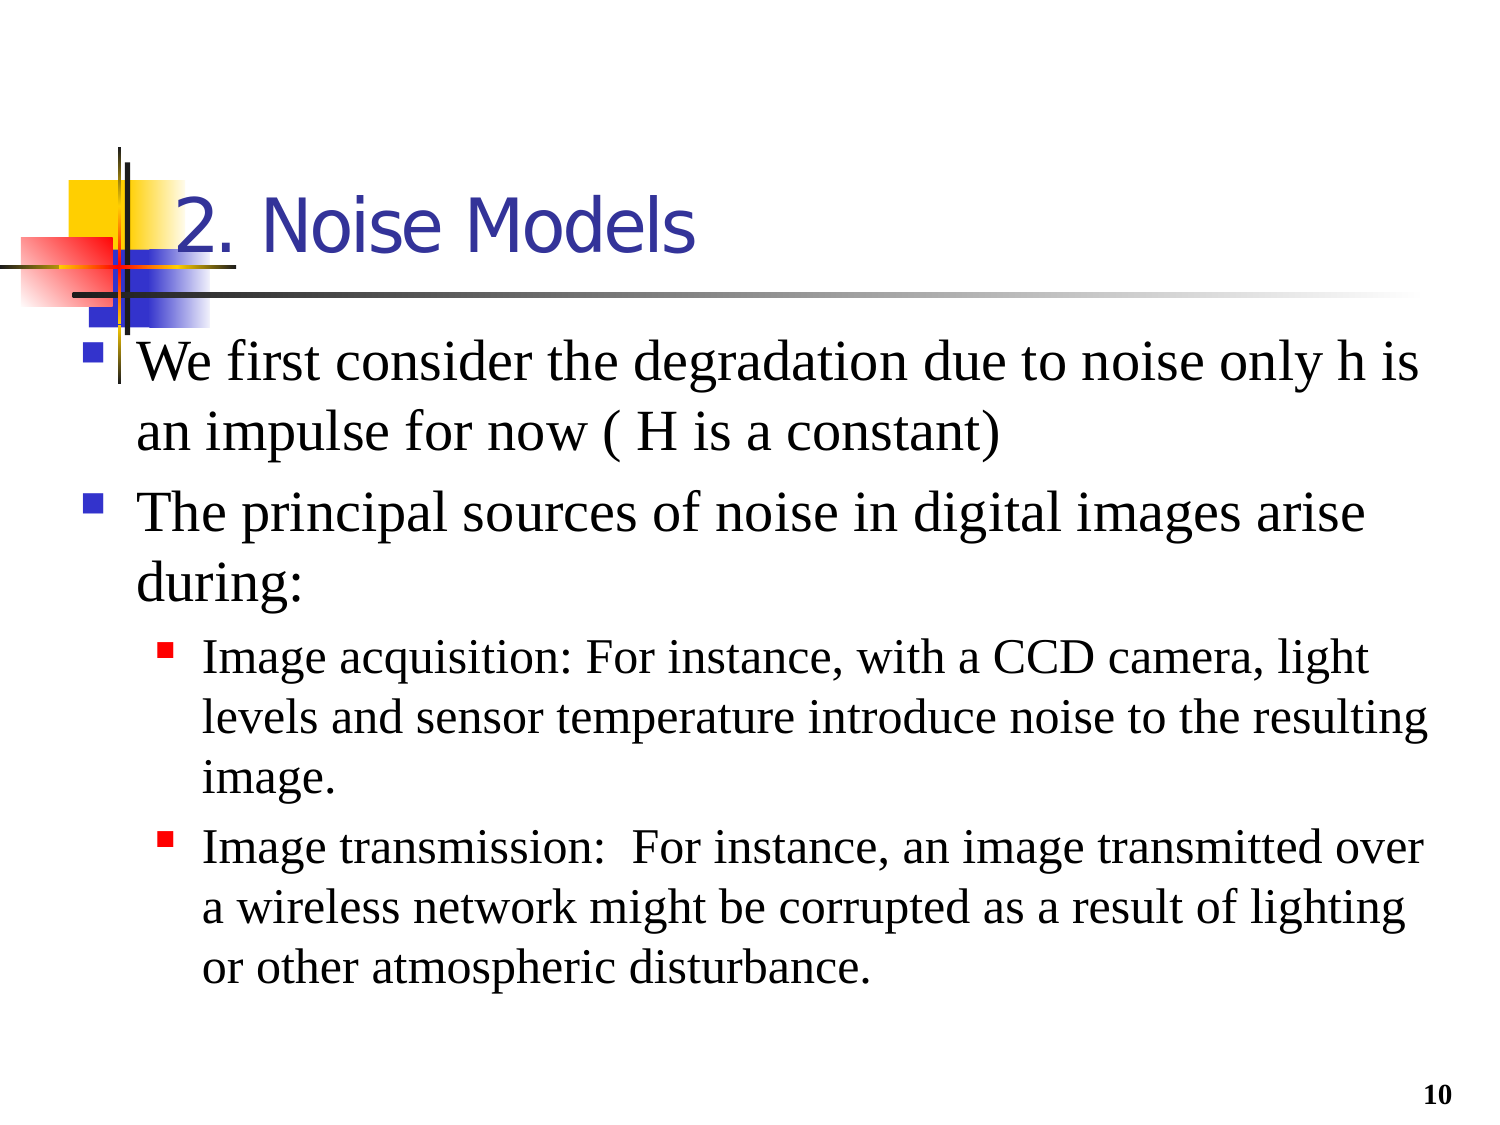

# 2. Noise Models
We first consider the degradation due to noise only h is an impulse for now ( H is a constant)
The principal sources of noise in digital images arise during:
Image acquisition: For instance, with a CCD camera, light levels and sensor temperature introduce noise to the resulting image.
Image transmission:  For instance, an image transmitted over a wireless network might be corrupted as a result of lighting or other atmospheric disturbance.
10